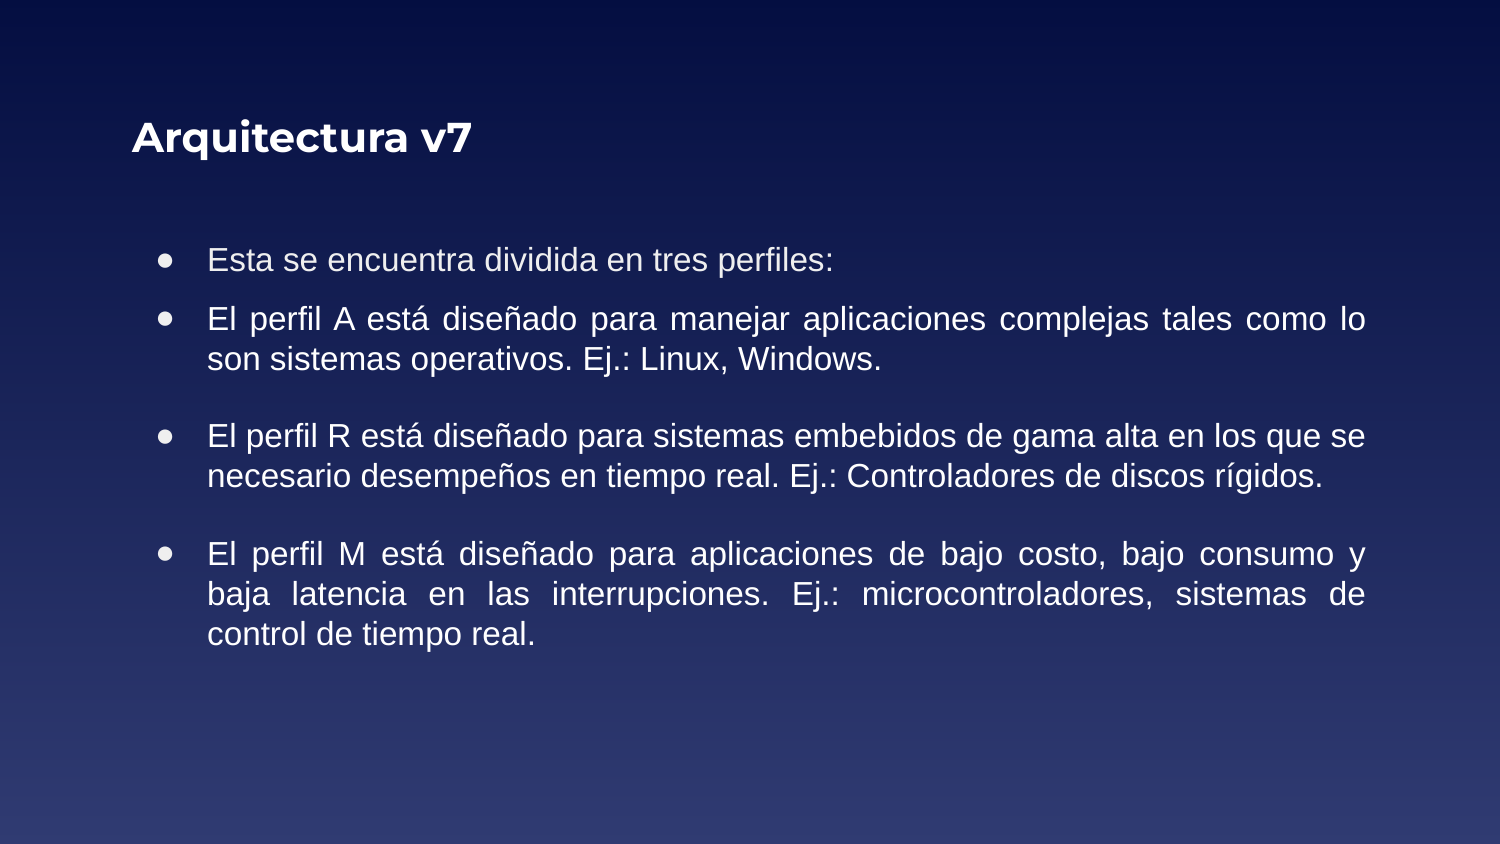

# Arquitectura v7
Esta se encuentra dividida en tres perfiles:
El perfil A está diseñado para manejar aplicaciones complejas tales como lo son sistemas operativos. Ej.: Linux, Windows.
El perfil R está diseñado para sistemas embebidos de gama alta en los que se necesario desempeños en tiempo real. Ej.: Controladores de discos rígidos.
El perfil M está diseñado para aplicaciones de bajo costo, bajo consumo y baja latencia en las interrupciones. Ej.: microcontroladores, sistemas de control de tiempo real.